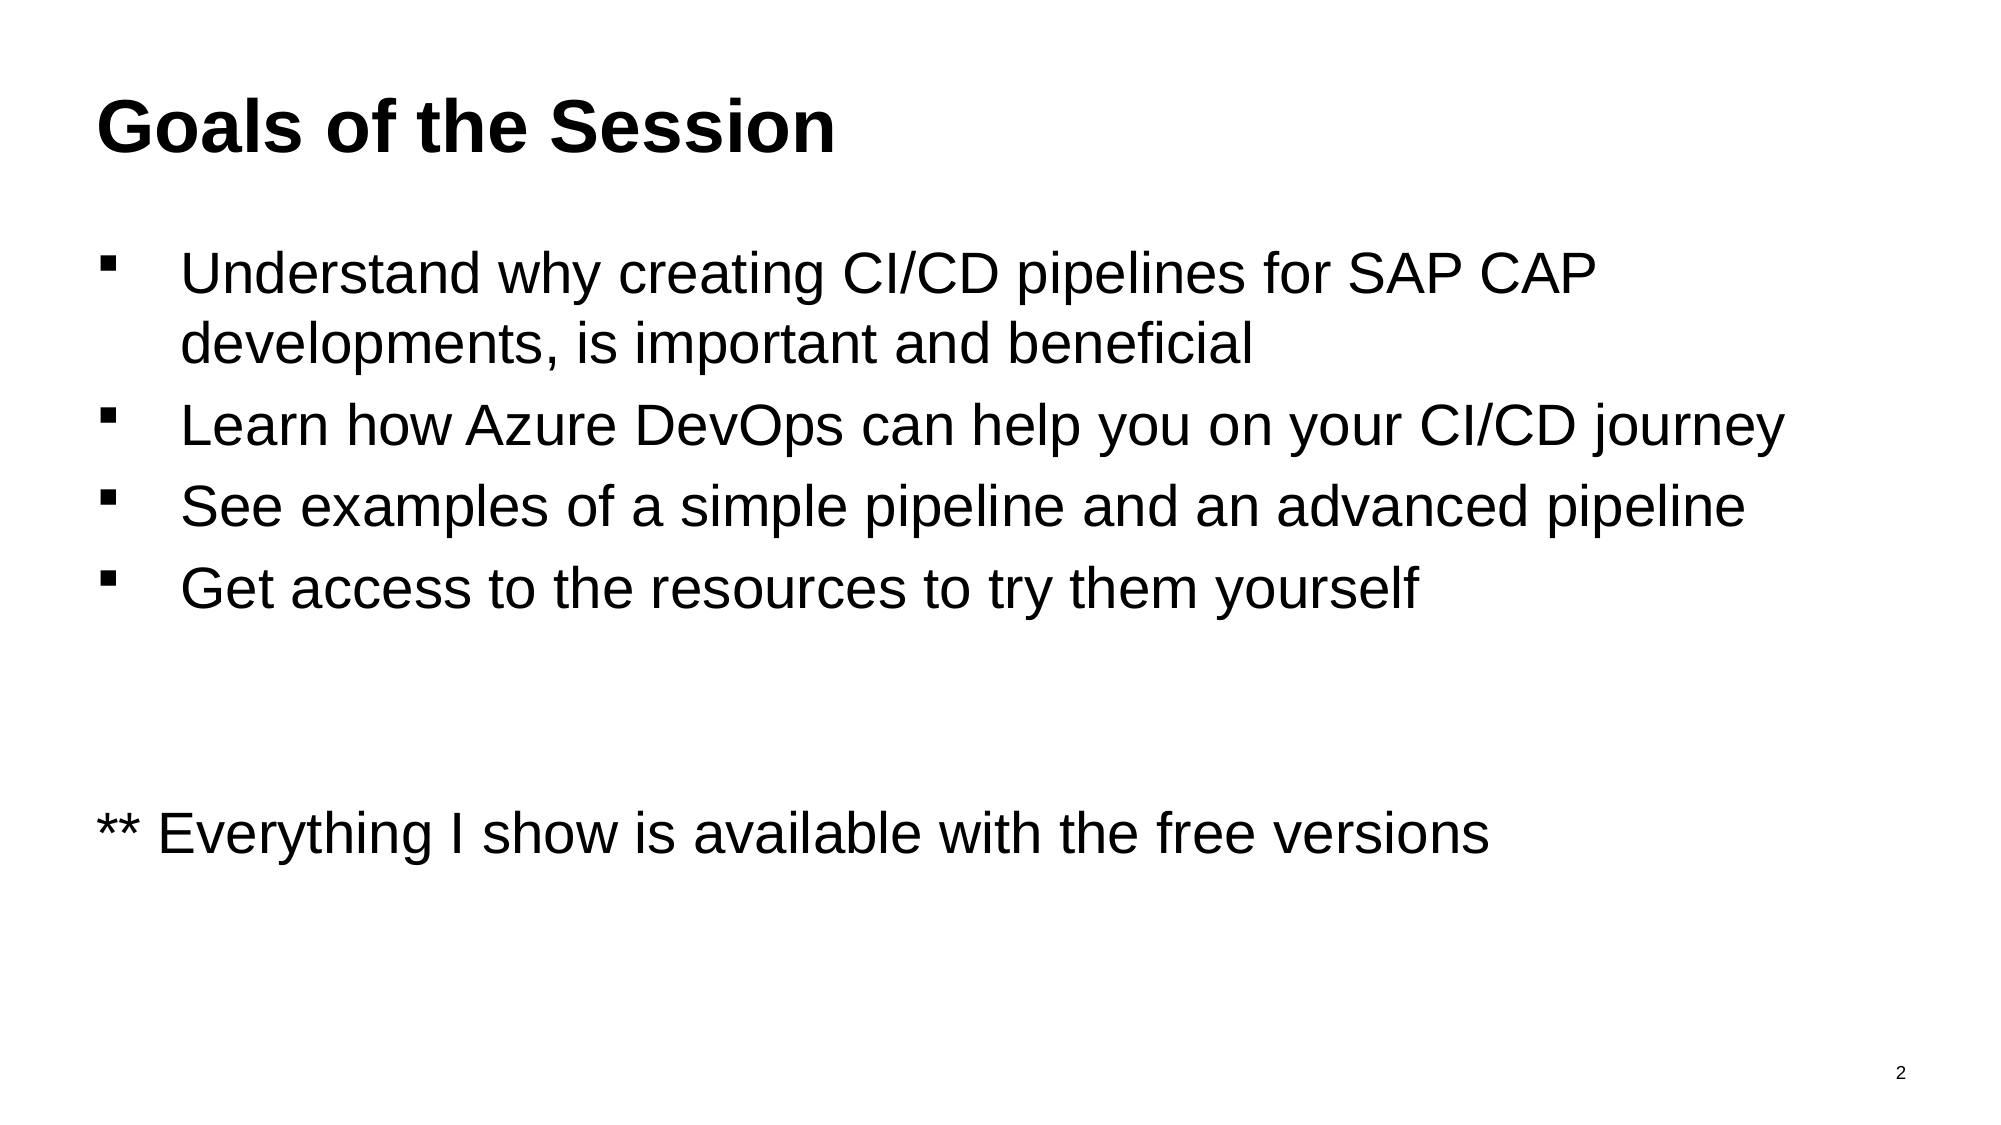

# Goals of the Session
Understand why creating CI/CD pipelines for SAP CAP developments, is important and beneficial
Learn how Azure DevOps can help you on your CI/CD journey
See examples of a simple pipeline and an advanced pipeline
Get access to the resources to try them yourself

** Everything I show is available with the free versions